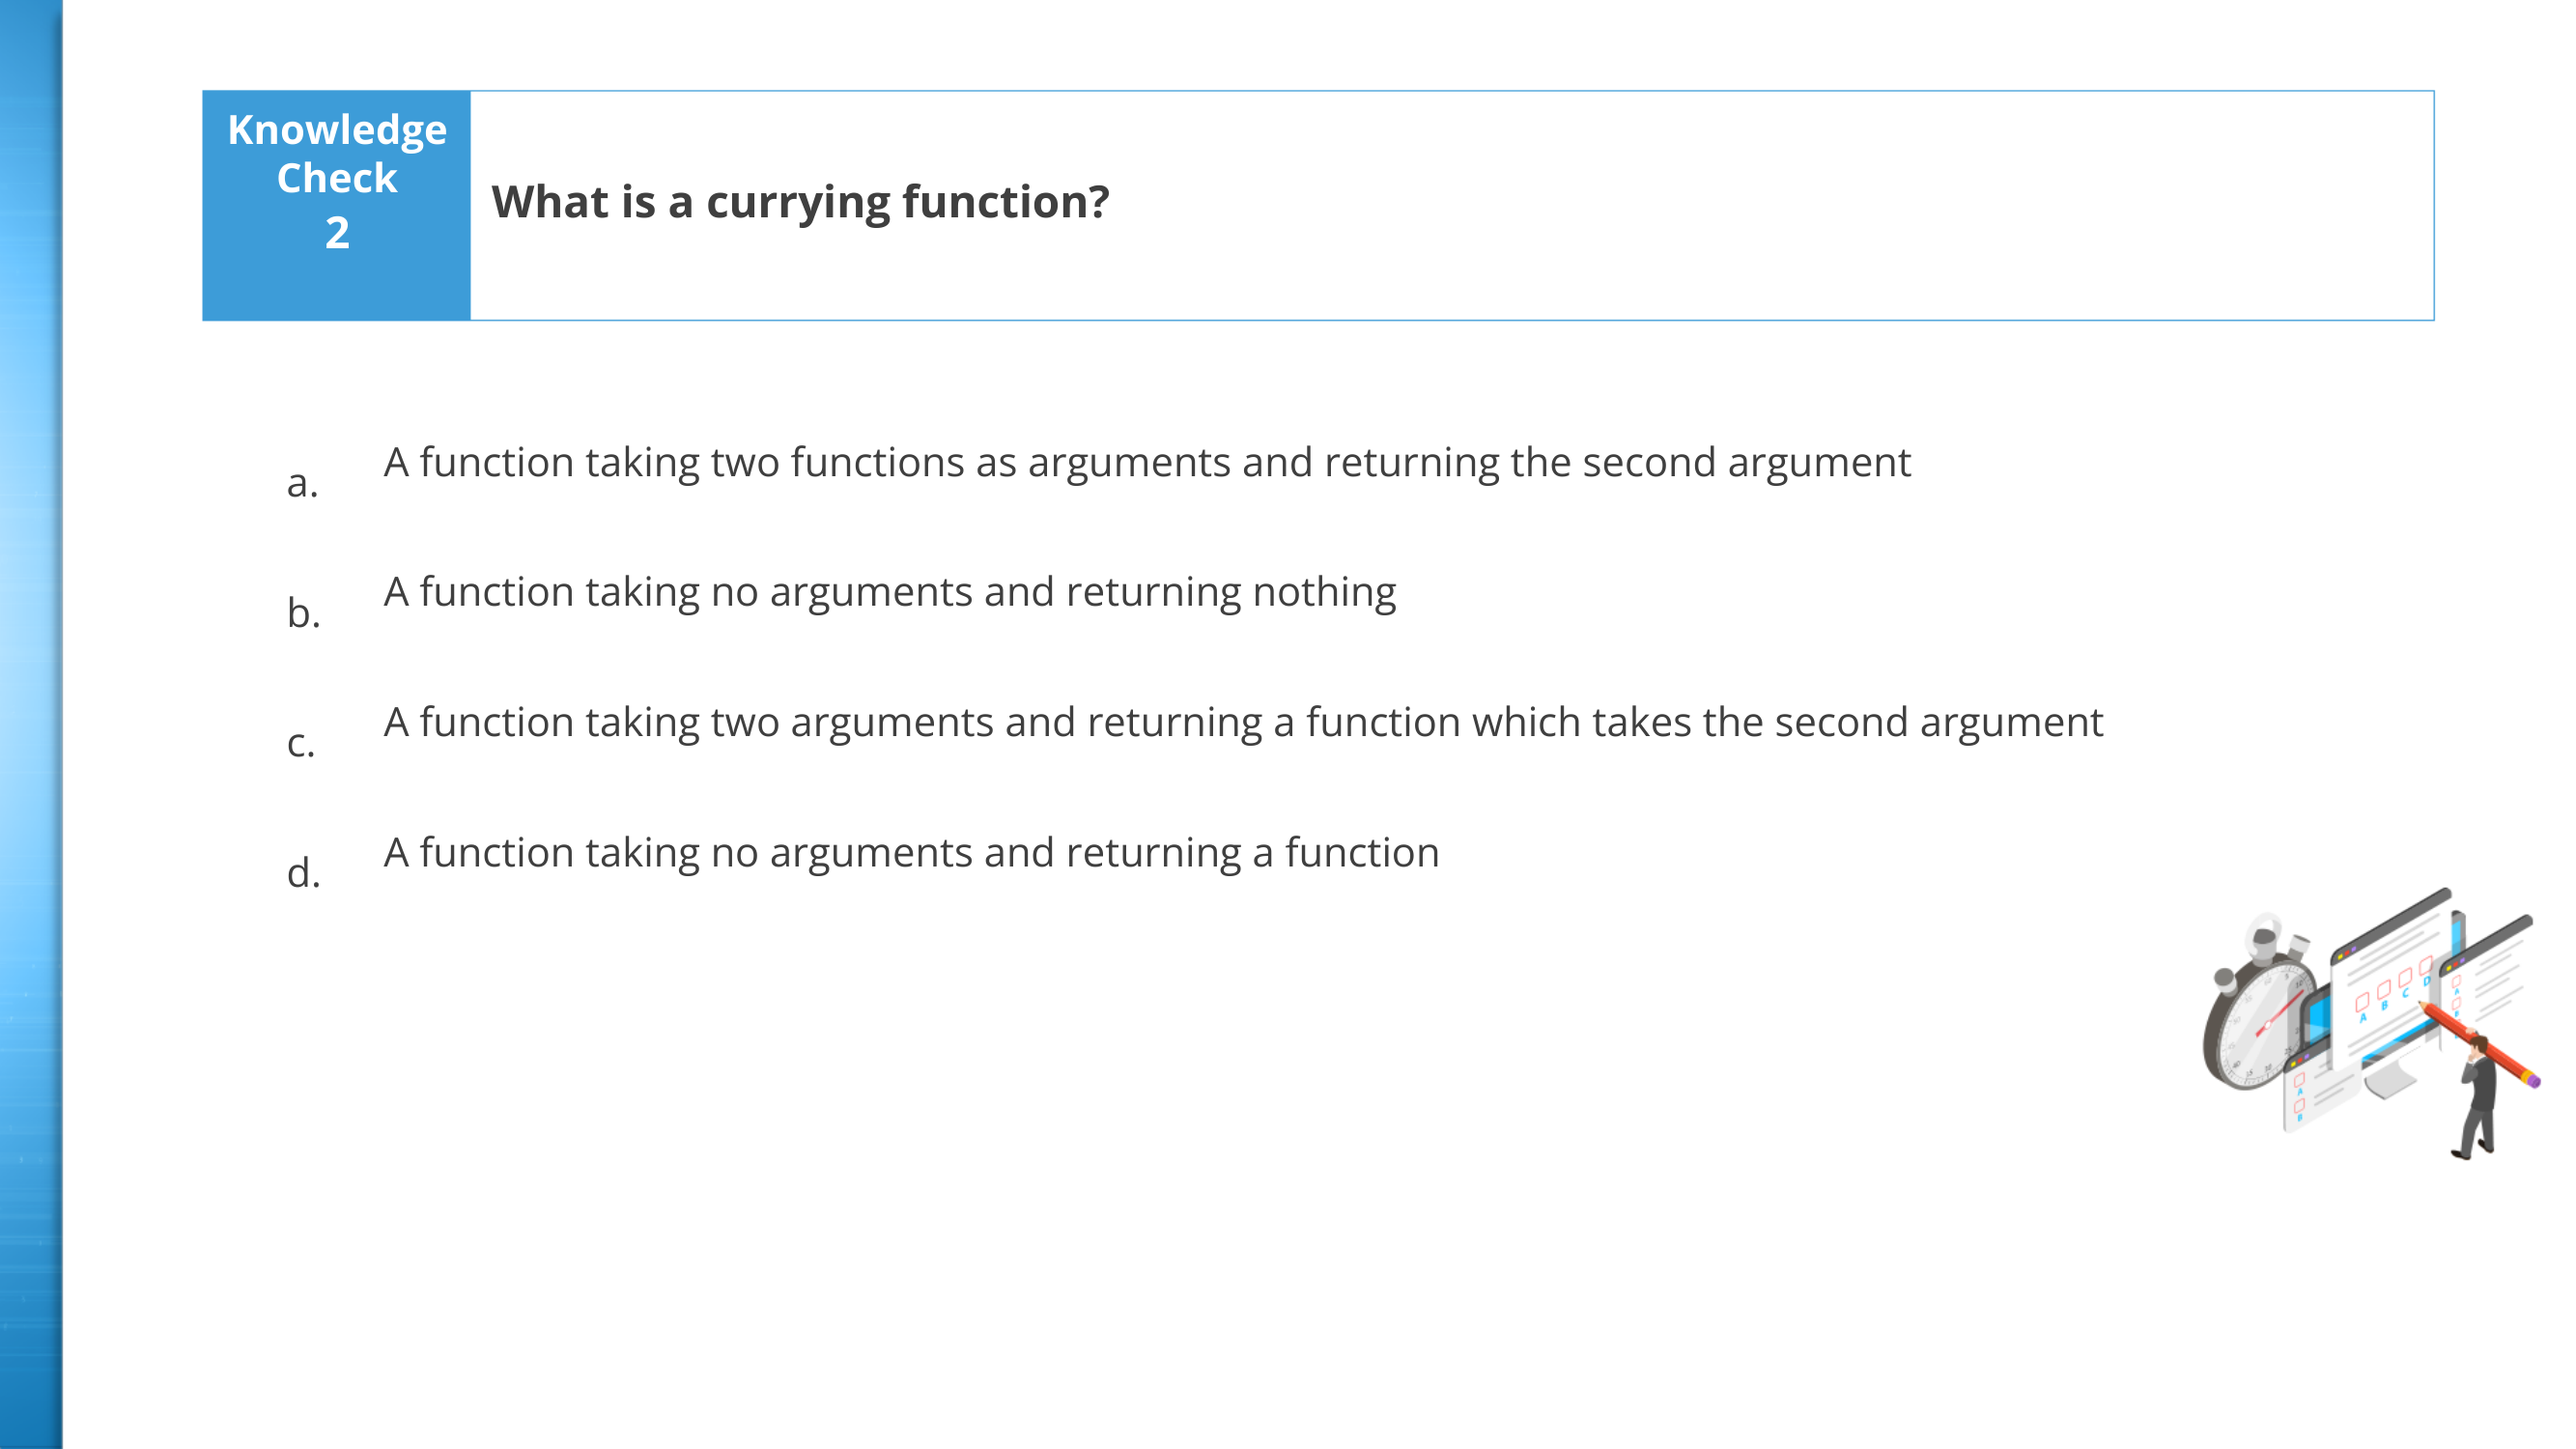

What is a currying function?
2
A function taking two functions as arguments and returning the second argument

A function taking no arguments and returning nothing

A function taking two arguments and returning a function which takes the second argument

A function taking no arguments and returning a function